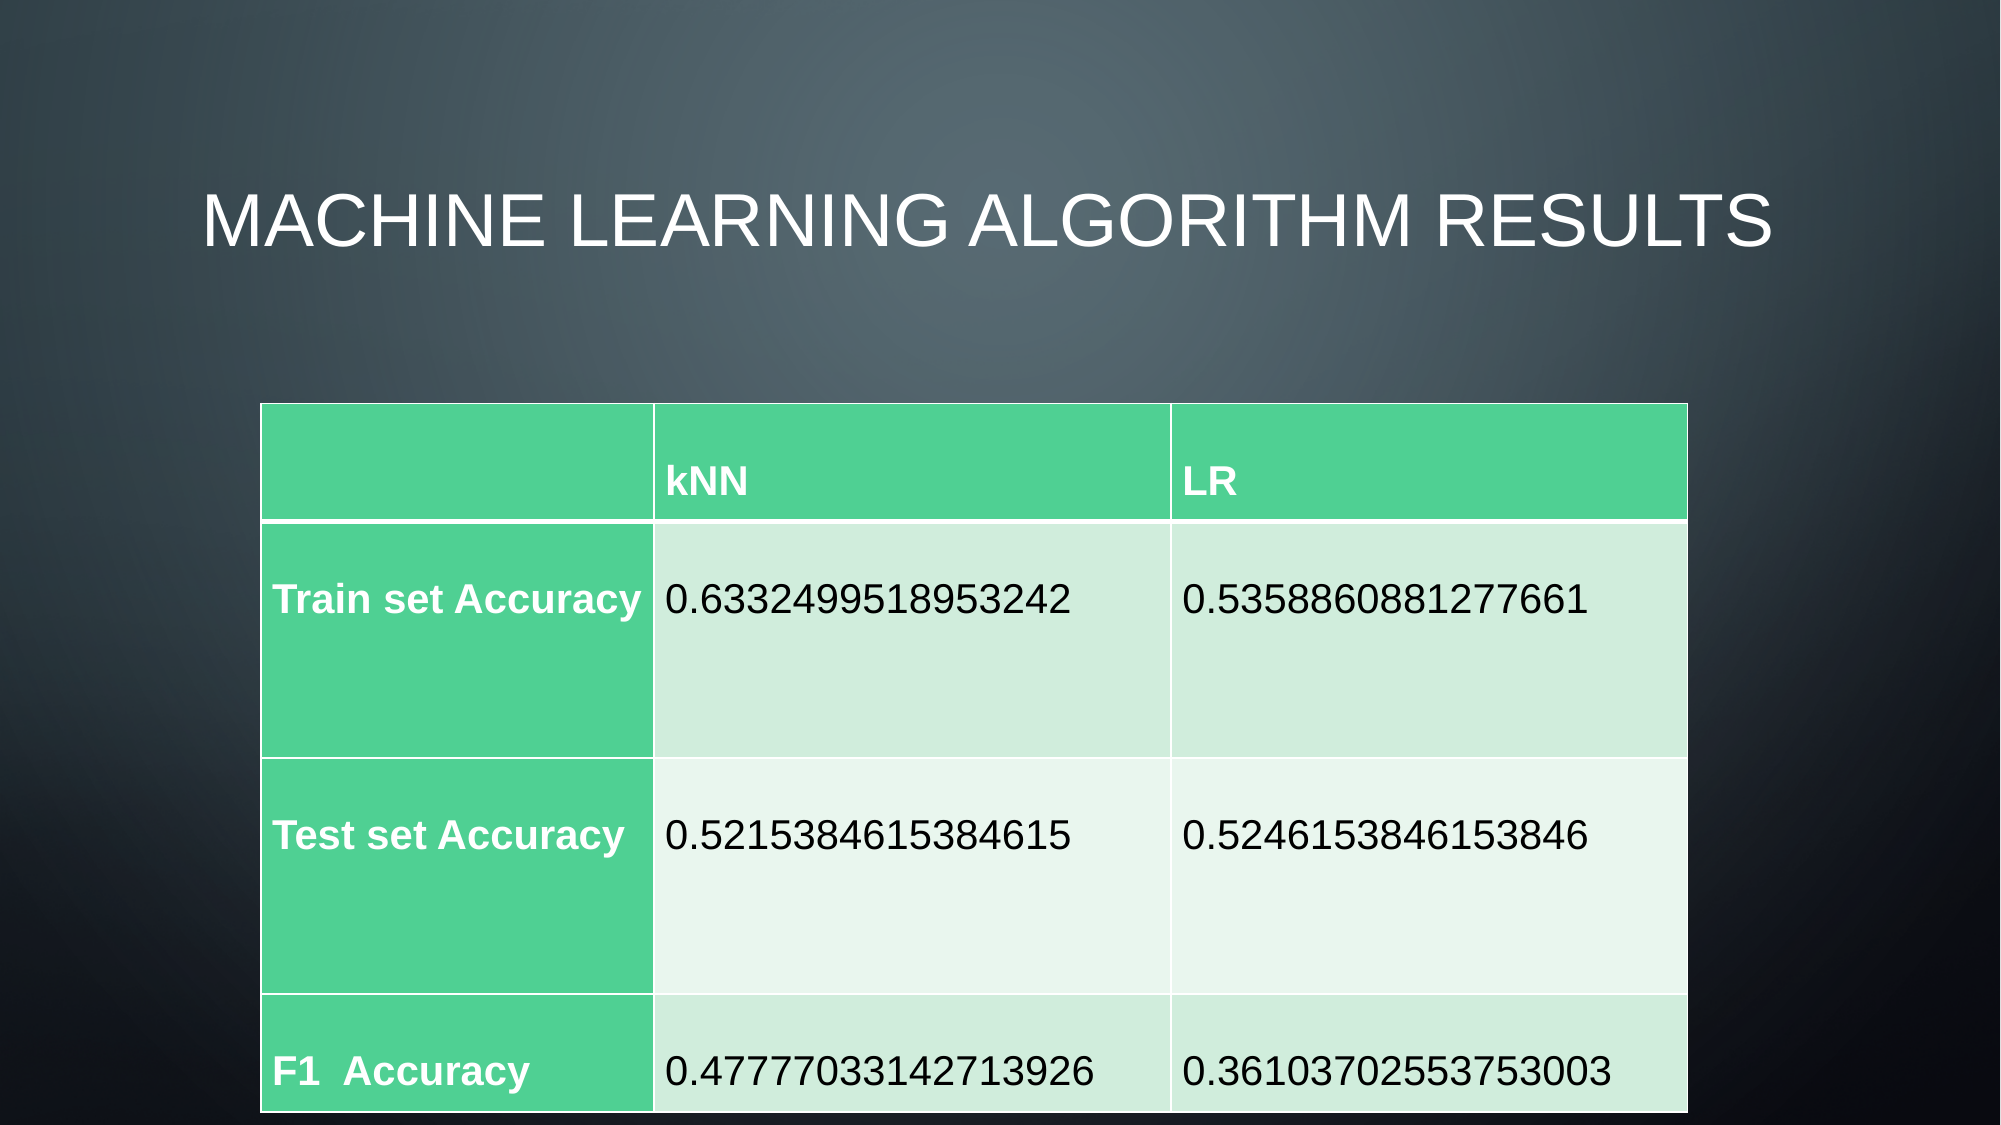

Machine learning Algorithm results
|  | kNN | LR |
| --- | --- | --- |
| Train set Accuracy | 0.6332499518953242 | 0.5358860881277661 |
| Test set Accuracy | 0.5215384615384615 | 0.5246153846153846 |
| F1 Accuracy | 0.47777033142713926 | 0.36103702553753003 |